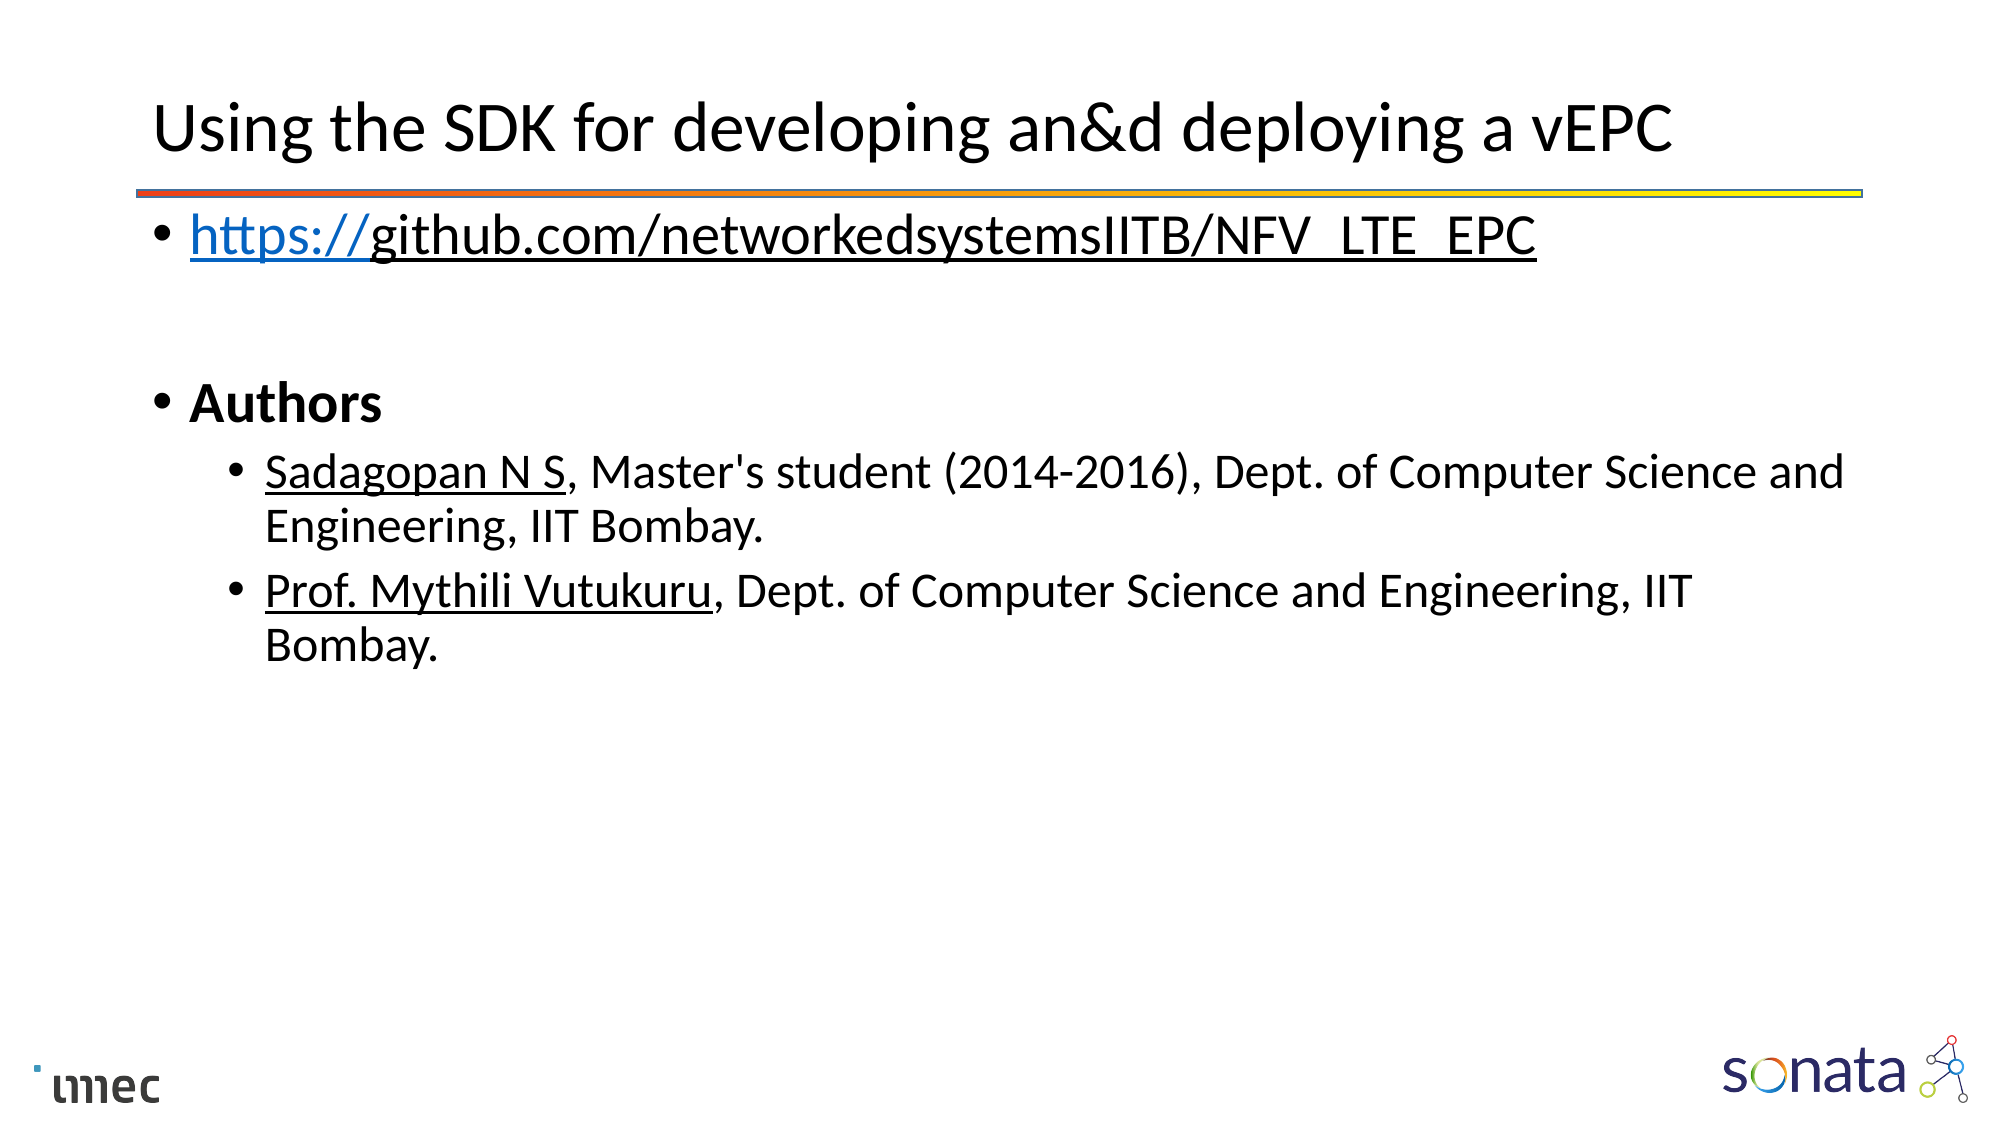

# Using the SDK for developing an&d deploying a vEPC
https://github.com/networkedsystemsIITB/NFV_LTE_EPC

Authors
Sadagopan N S, Master's student (2014-2016), Dept. of Computer Science and Engineering, IIT Bombay.
Prof. Mythili Vutukuru, Dept. of Computer Science and Engineering, IIT Bombay.